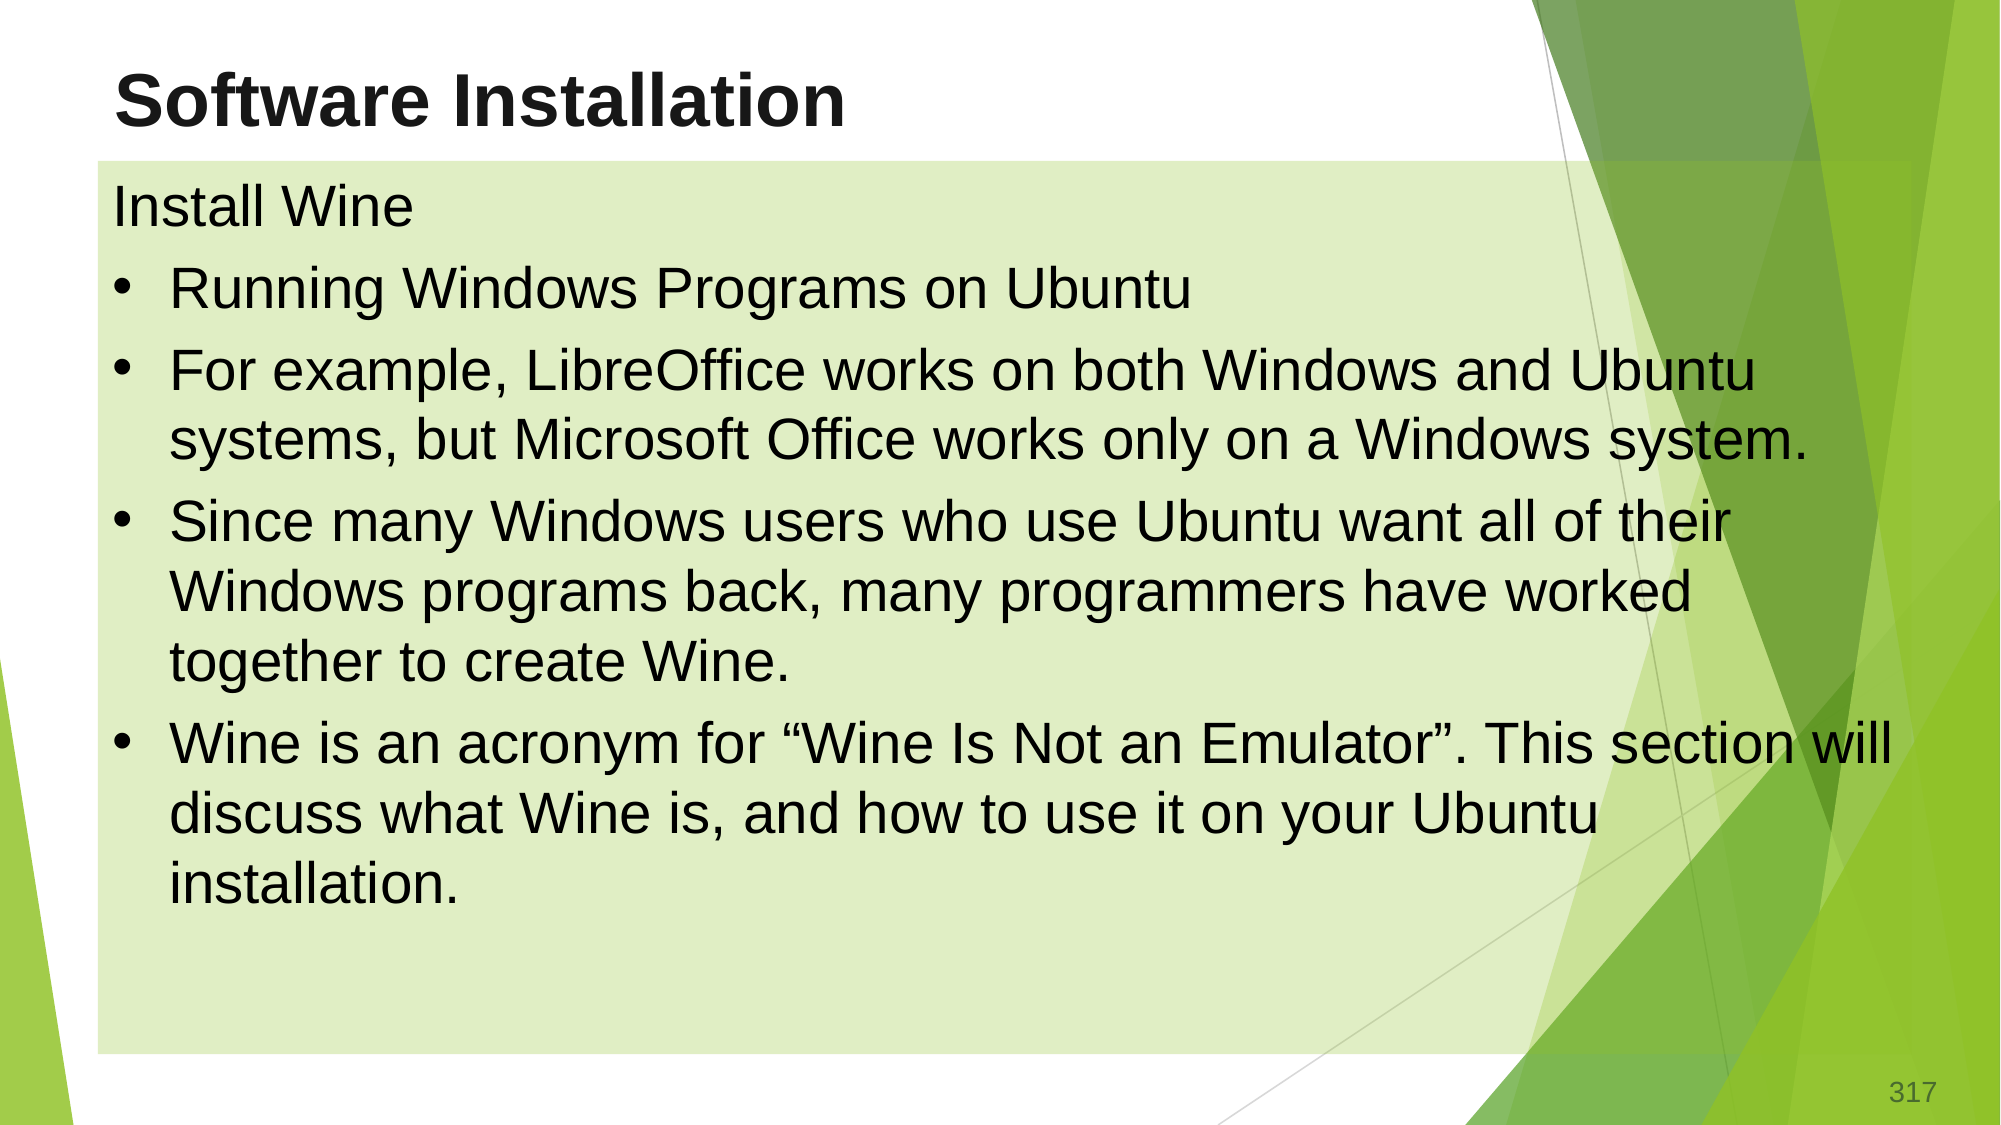

# Software Installation
Install Wine
Running Windows Programs on Ubuntu
For example, LibreOffice works on both Windows and Ubuntu systems, but Microsoft Office works only on a Windows system.
Since many Windows users who use Ubuntu want all of their Windows programs back, many programmers have worked together to create Wine.
Wine is an acronym for “Wine Is Not an Emulator”. This section will discuss what Wine is, and how to use it on your Ubuntu installation.
317